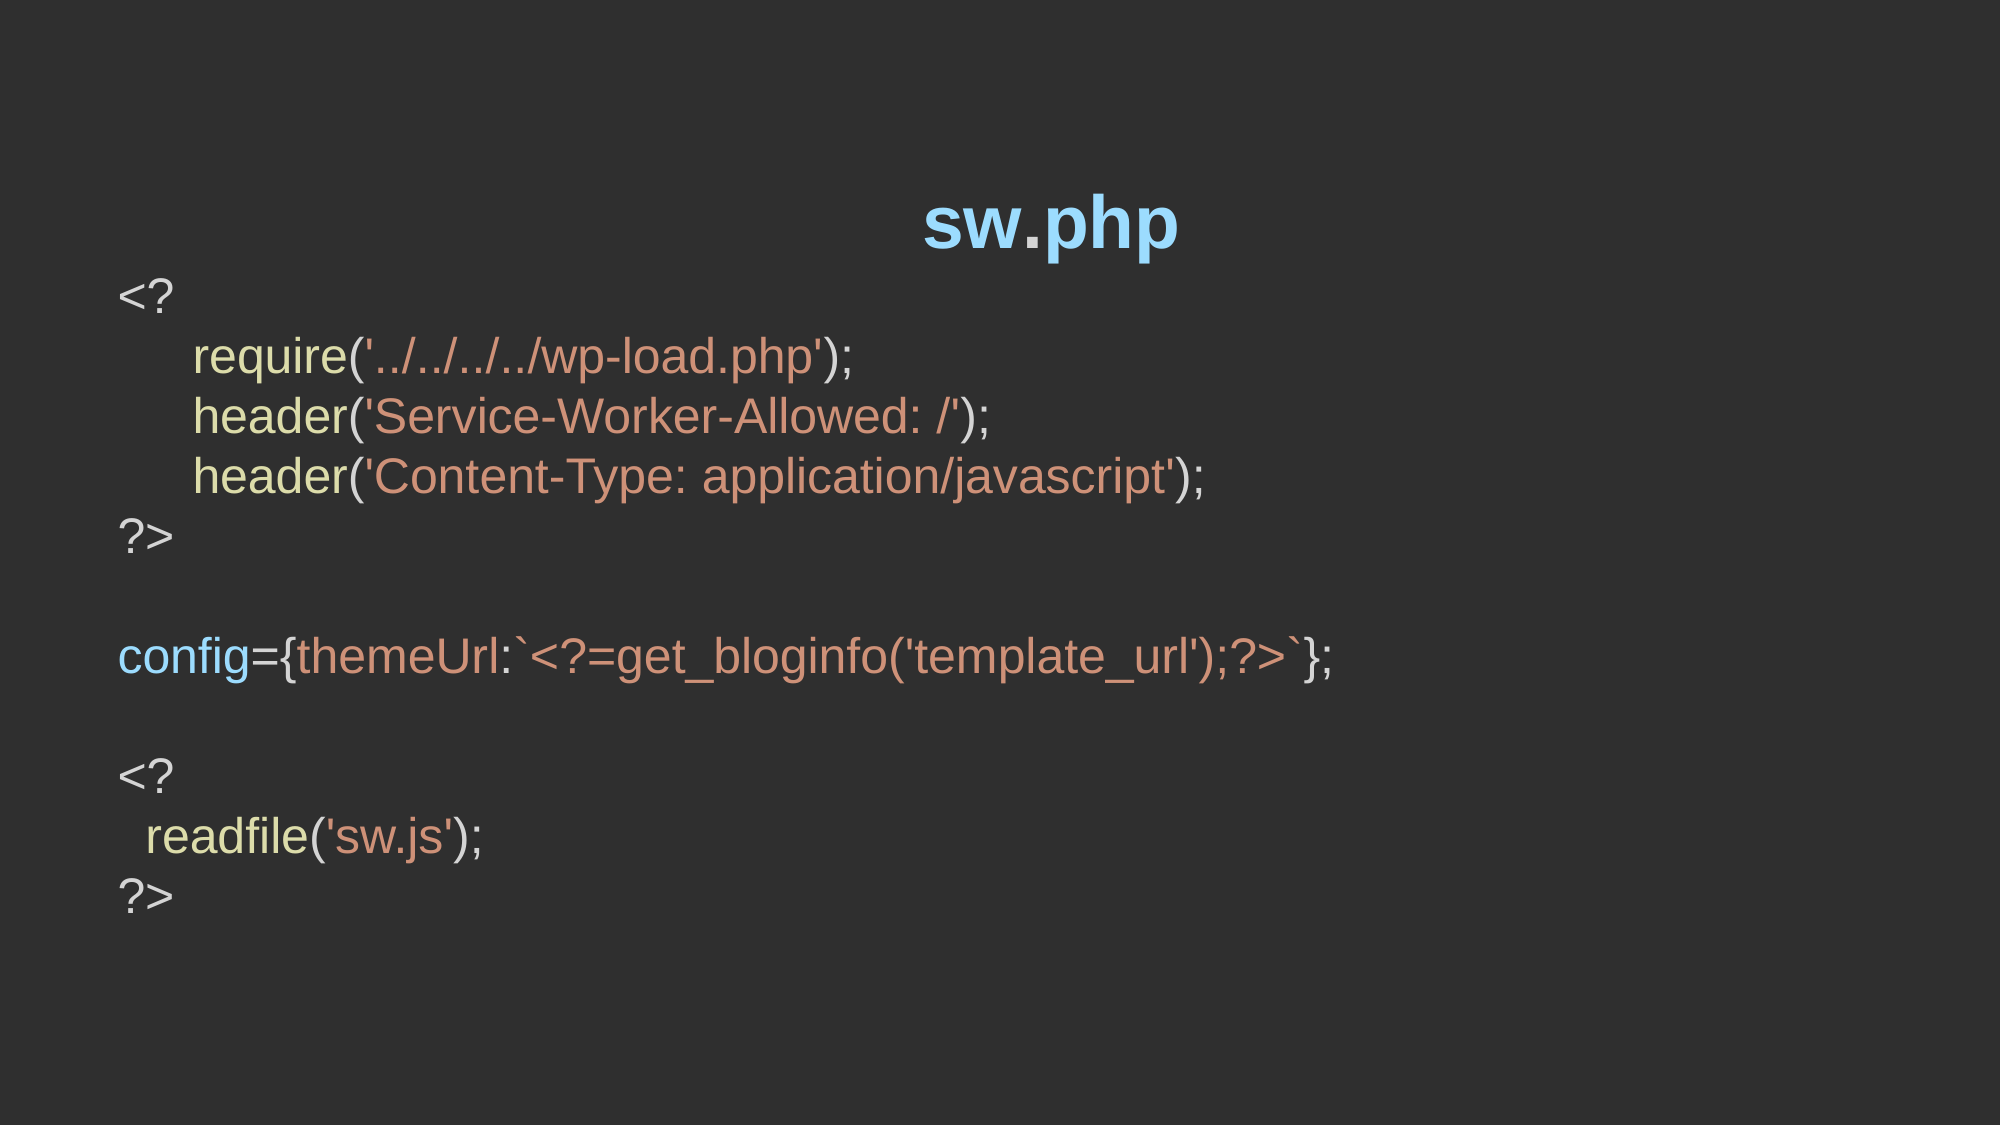

sw.php
<?
require('../../../../wp-load.php');
header('Service-Worker-Allowed: /');
header('Content-Type: application/javascript');
?>

config={themeUrl:`<?=get_bloginfo('template_url');?>`};

<?
  readfile('sw.js');
?>